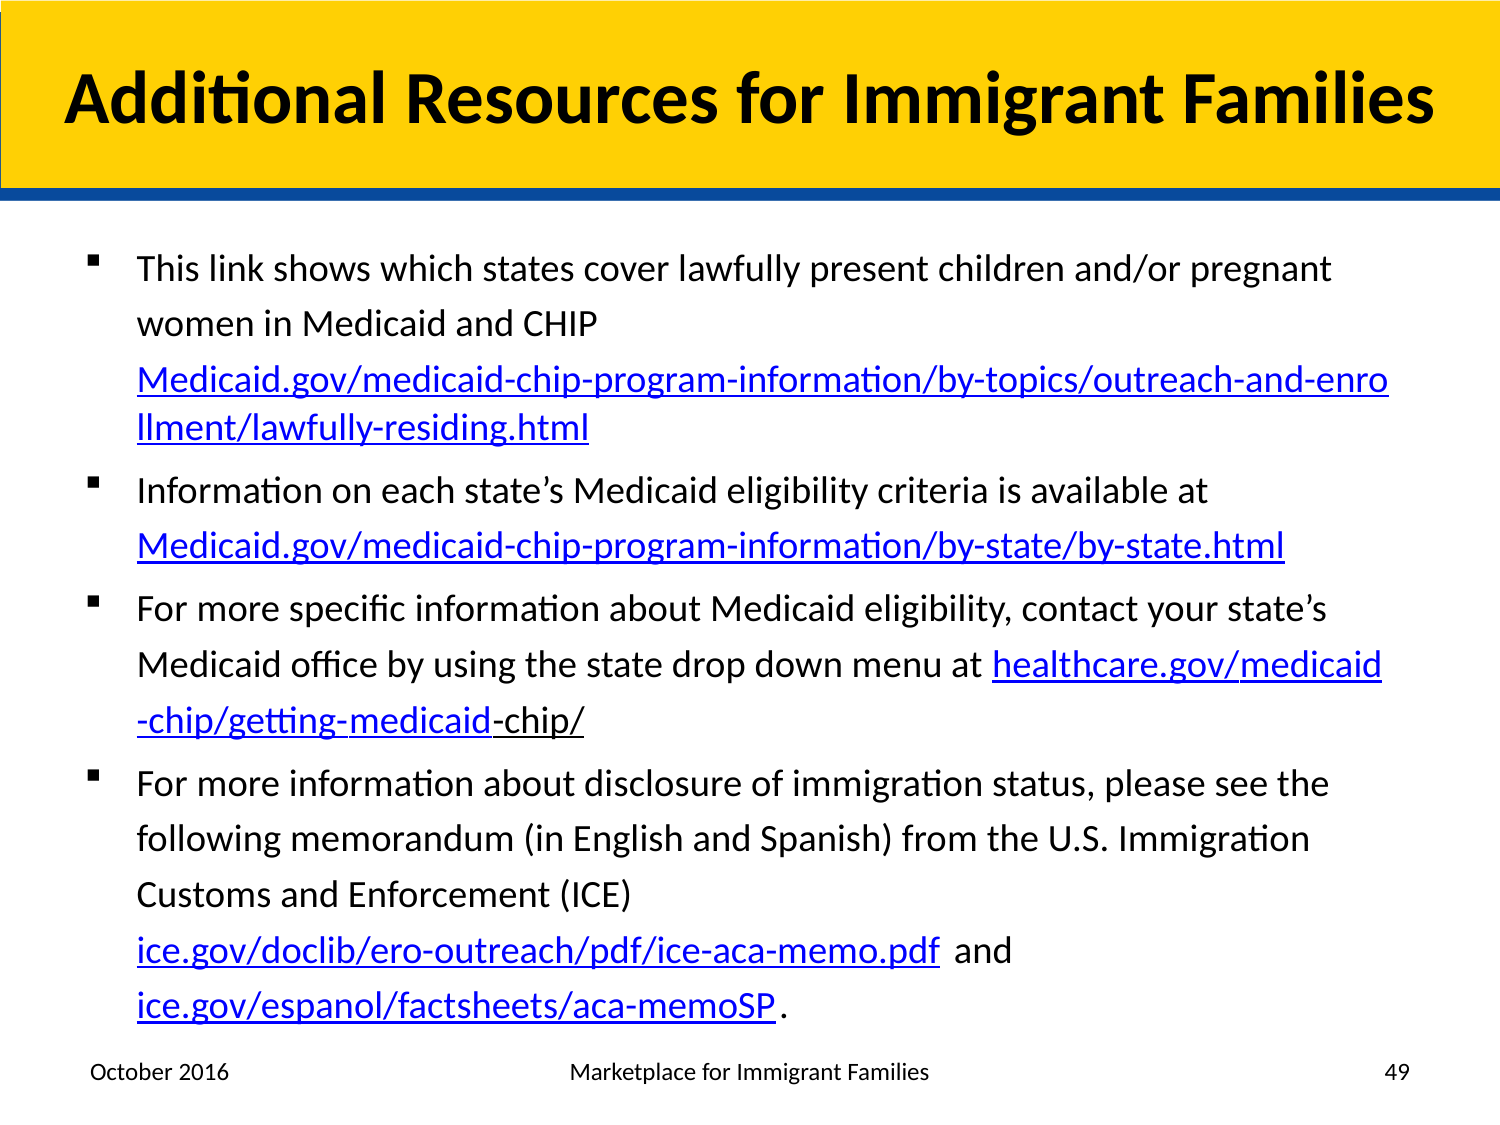

# Additional Resources for Immigrant Families
This link shows which states cover lawfully present children and/or pregnant women in Medicaid and CHIP Medicaid.gov/medicaid-chip-program-information/by-topics/outreach-and-enrollment/lawfully-residing.html
Information on each state’s Medicaid eligibility criteria is available at Medicaid.gov/medicaid-chip-program-information/by-state/by-state.html
For more specific information about Medicaid eligibility, contact your state’s Medicaid office by using the state drop down menu at healthcare.gov/medicaid-chip/getting-medicaid-chip/
For more information about disclosure of immigration status, please see the following memorandum (in English and Spanish) from the U.S. Immigration Customs and Enforcement (ICE) ice.gov/doclib/ero-outreach/pdf/ice-aca-memo.pdf and ice.gov/espanol/factsheets/aca-memoSP.

October 2016
Marketplace for Immigrant Families
49